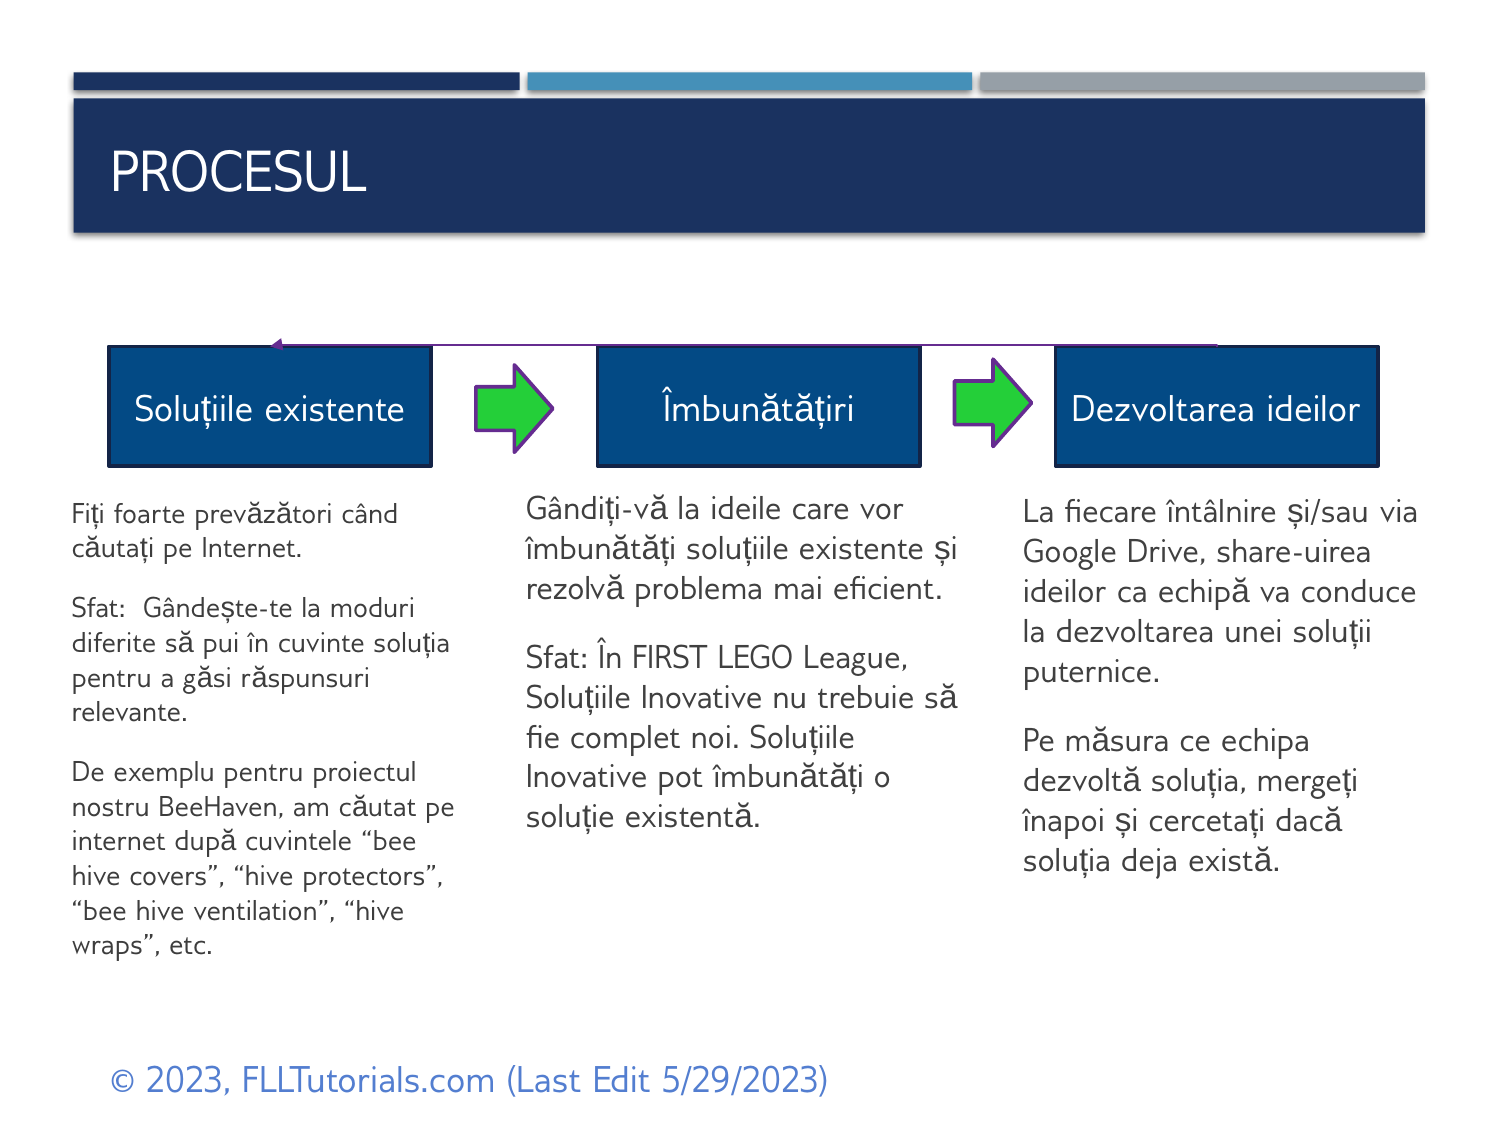

# procesul
Dezvoltarea ideilor
Soluțiile existente
Îmbunătățiri

Gândiți-vă la ideile care vor îmbunătăți soluțiile existente și rezolvă problema mai eficient.
Sfat: În FIRST LEGO League, Soluțiile Inovative nu trebuie să fie complet noi. Soluțiile Inovative pot îmbunătăți o soluție existentă.
La fiecare întâlnire și/sau via Google Drive, share-uirea ideilor ca echipă va conduce la dezvoltarea unei soluții puternice.
Pe măsura ce echipa dezvoltă soluția, mergeți înapoi și cercetați dacă soluția deja există.
Fiți foarte prevăzători când căutați pe Internet.
Sfat:  Gândește-te la moduri diferite să pui în cuvinte soluția pentru a găsi răspunsuri relevante.
De exemplu pentru proiectul nostru BeeHaven, am căutat pe internet după cuvintele “bee hive covers”, “hive protectors”, “bee hive ventilation”, “hive wraps”, etc.
© 2023, FLLTutorials.com (Last Edit 5/29/2023)